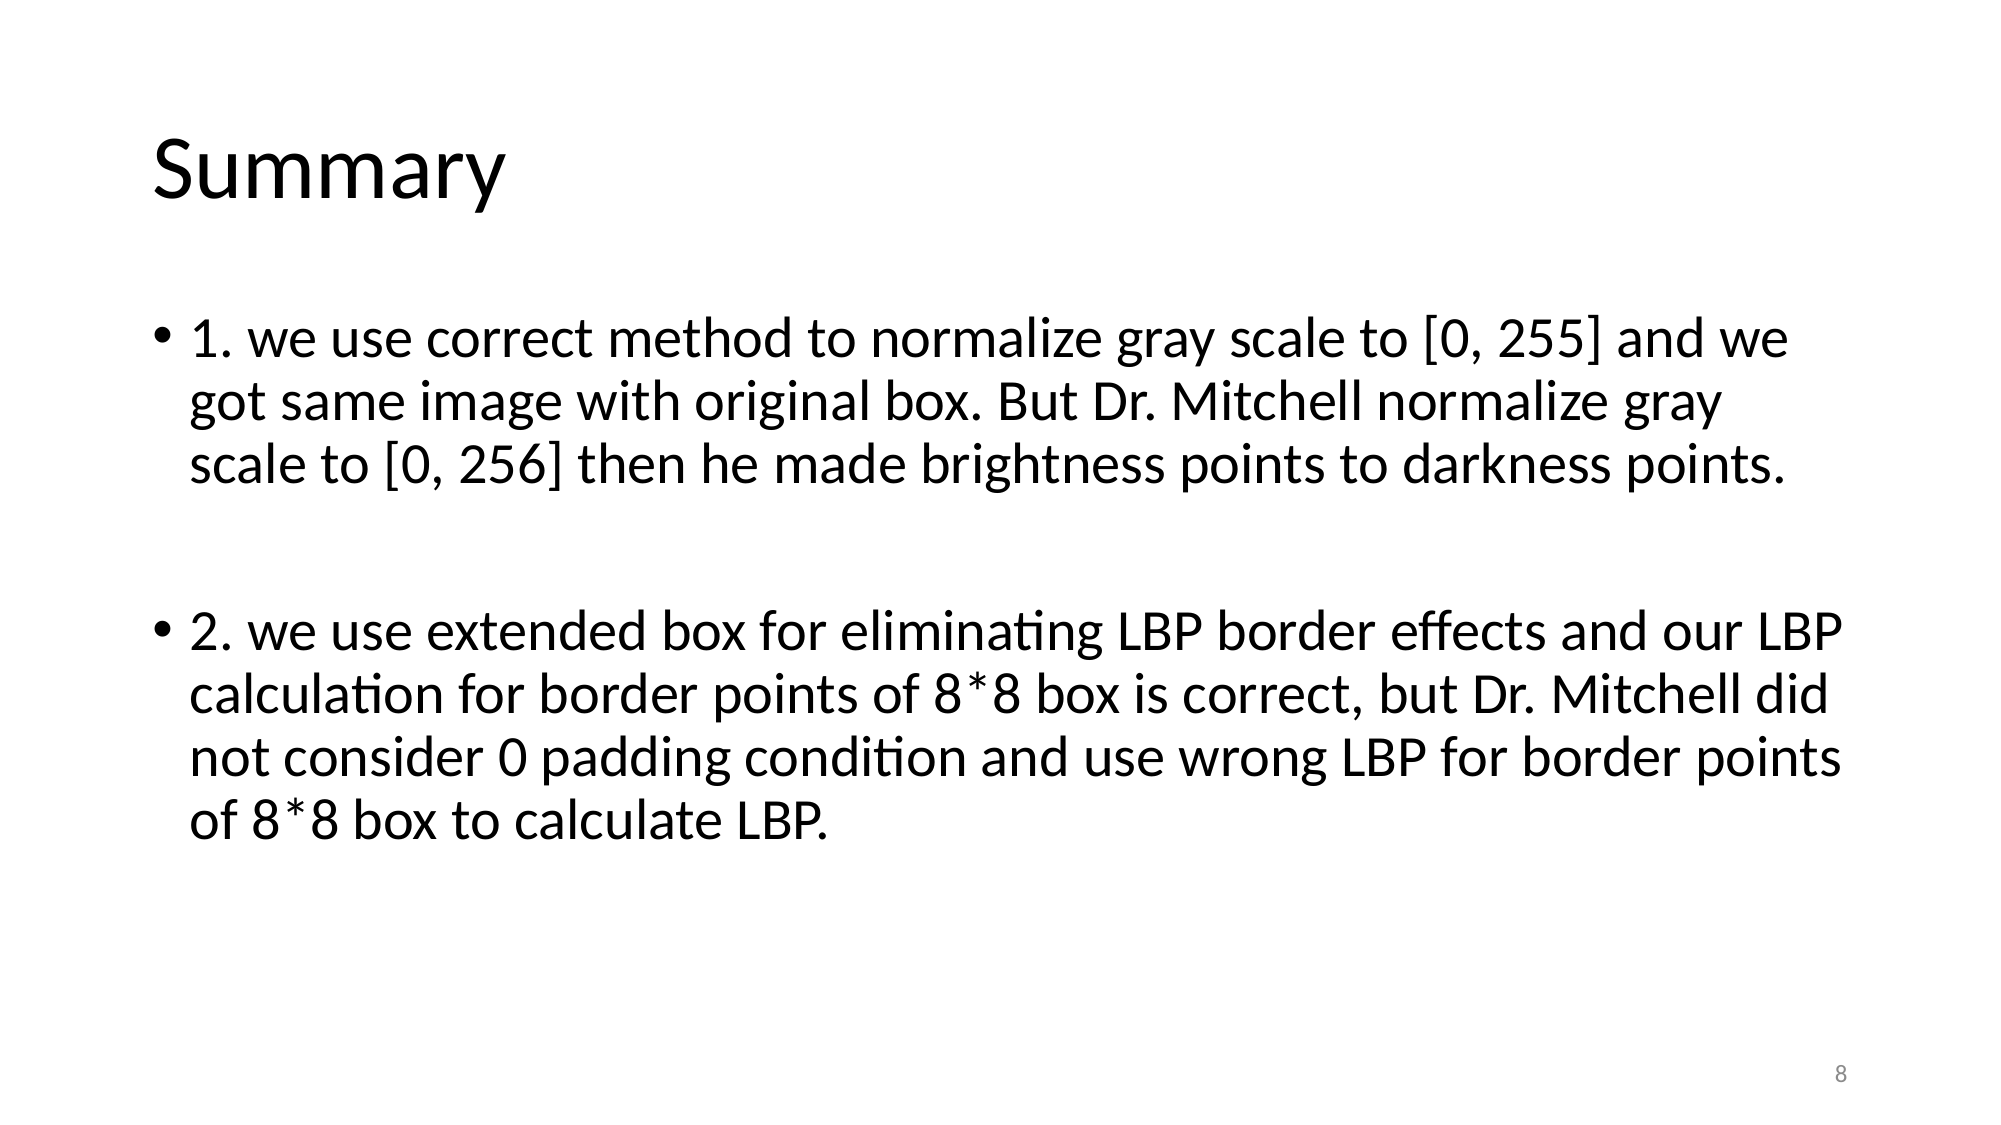

# Summary
1. we use correct method to normalize gray scale to [0, 255] and we got same image with original box. But Dr. Mitchell normalize gray scale to [0, 256] then he made brightness points to darkness points.

2. we use extended box for eliminating LBP border effects and our LBP calculation for border points of 8*8 box is correct, but Dr. Mitchell did not consider 0 padding condition and use wrong LBP for border points of 8*8 box to calculate LBP.
8